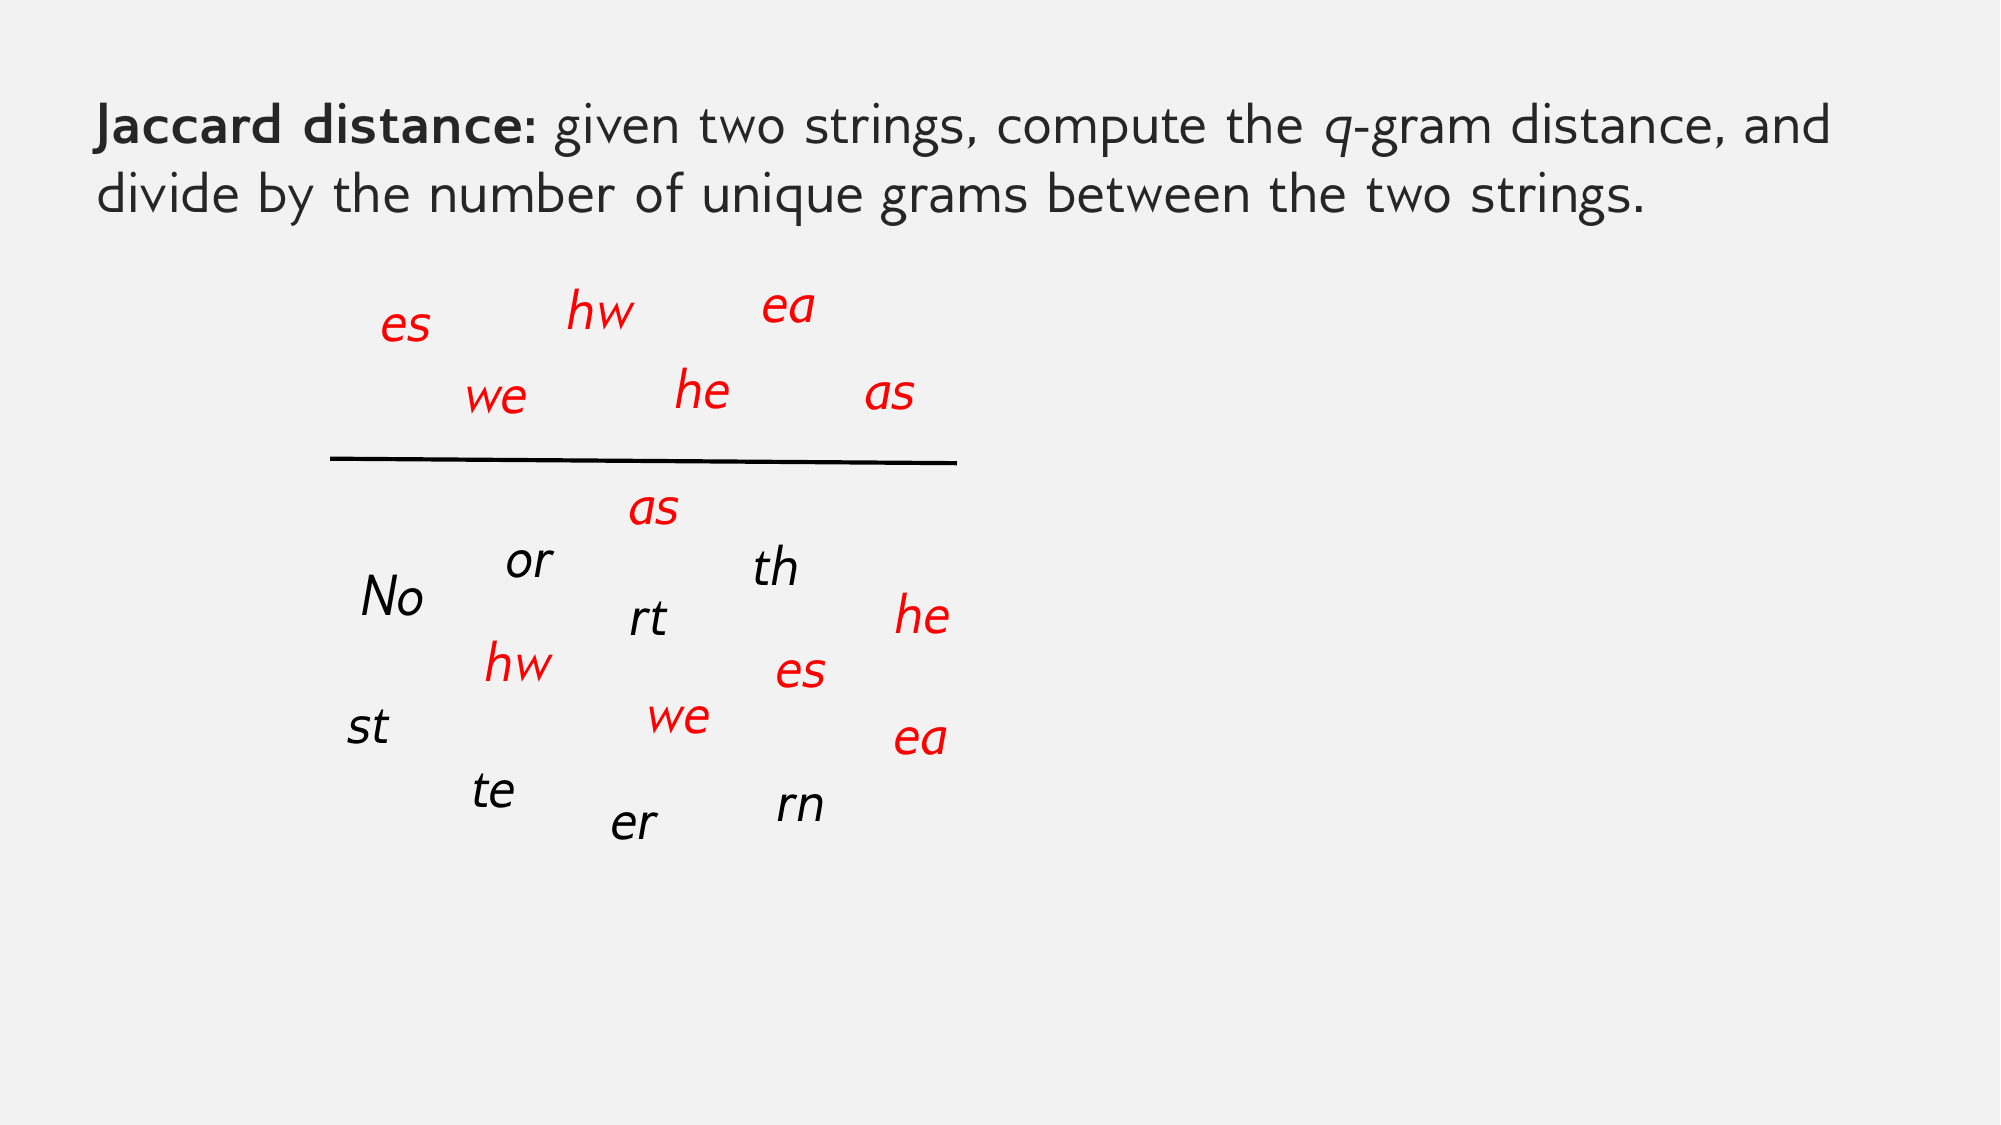

Jaccard distance: given two strings, compute the q-gram distance, and divide by the number of unique grams between the two strings.
ea
hw
es
he
as
we
as
or
th
No
he
rt
hw
es
we
st
ea
te
rn
er